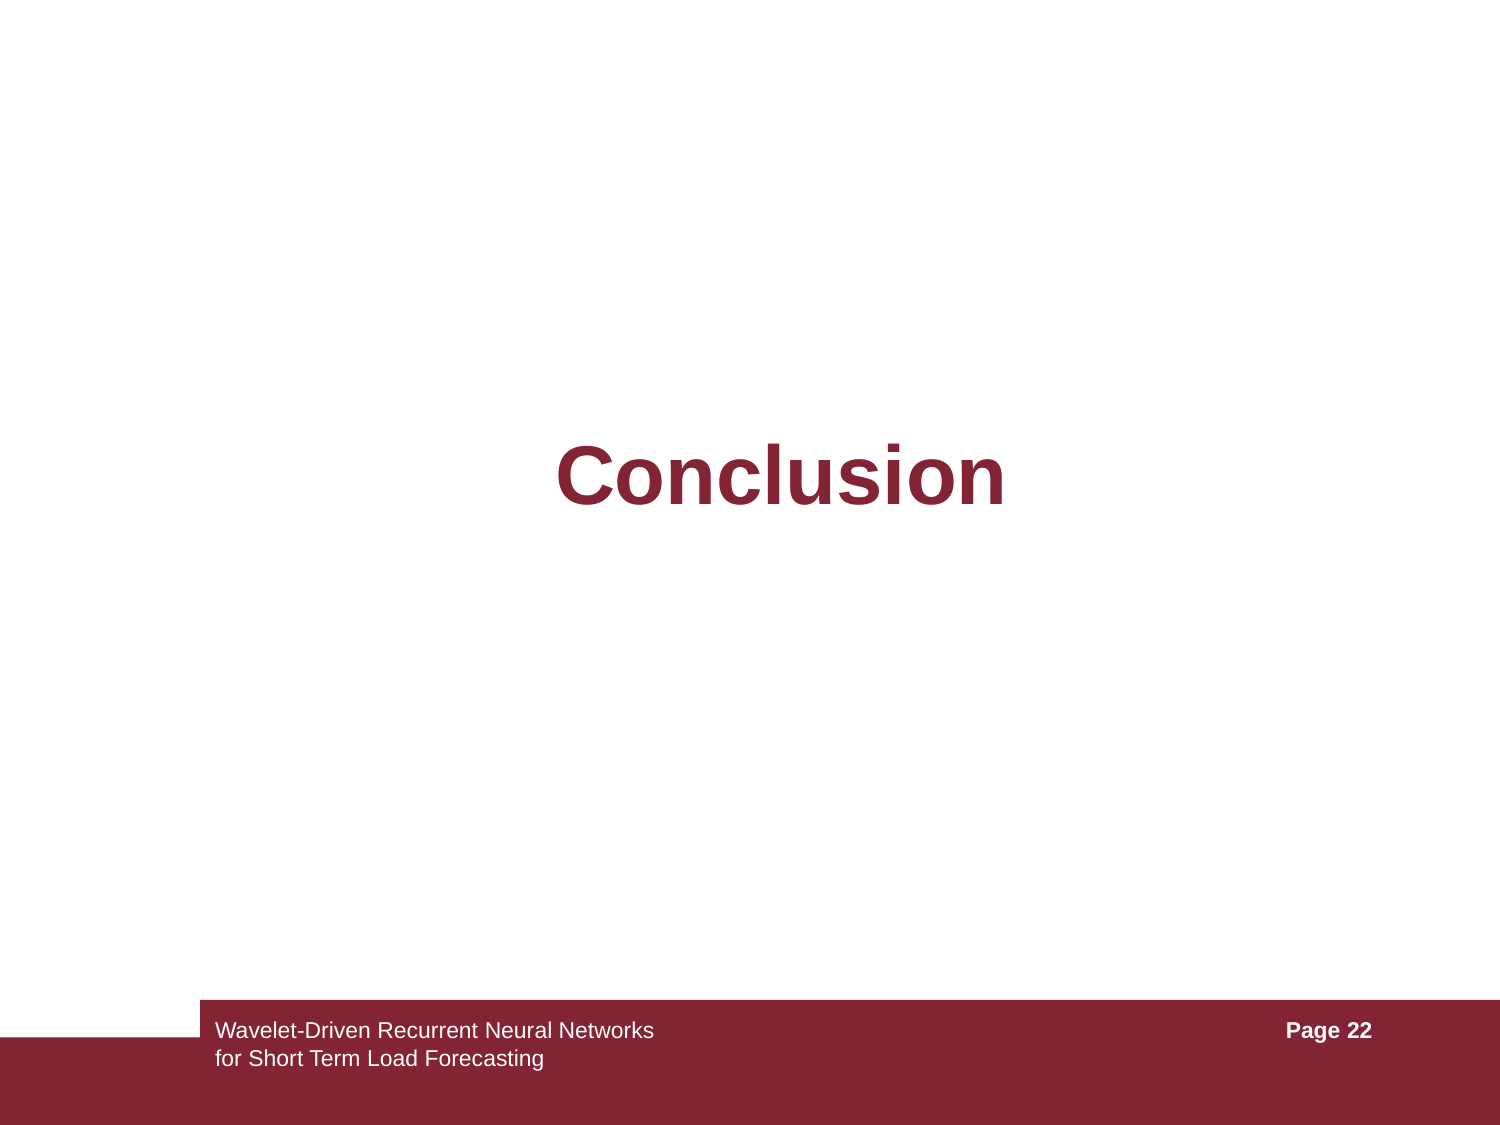

# Conclusion
Wavelet-Driven Recurrent Neural Networks for Short Term Load Forecasting
Page 22